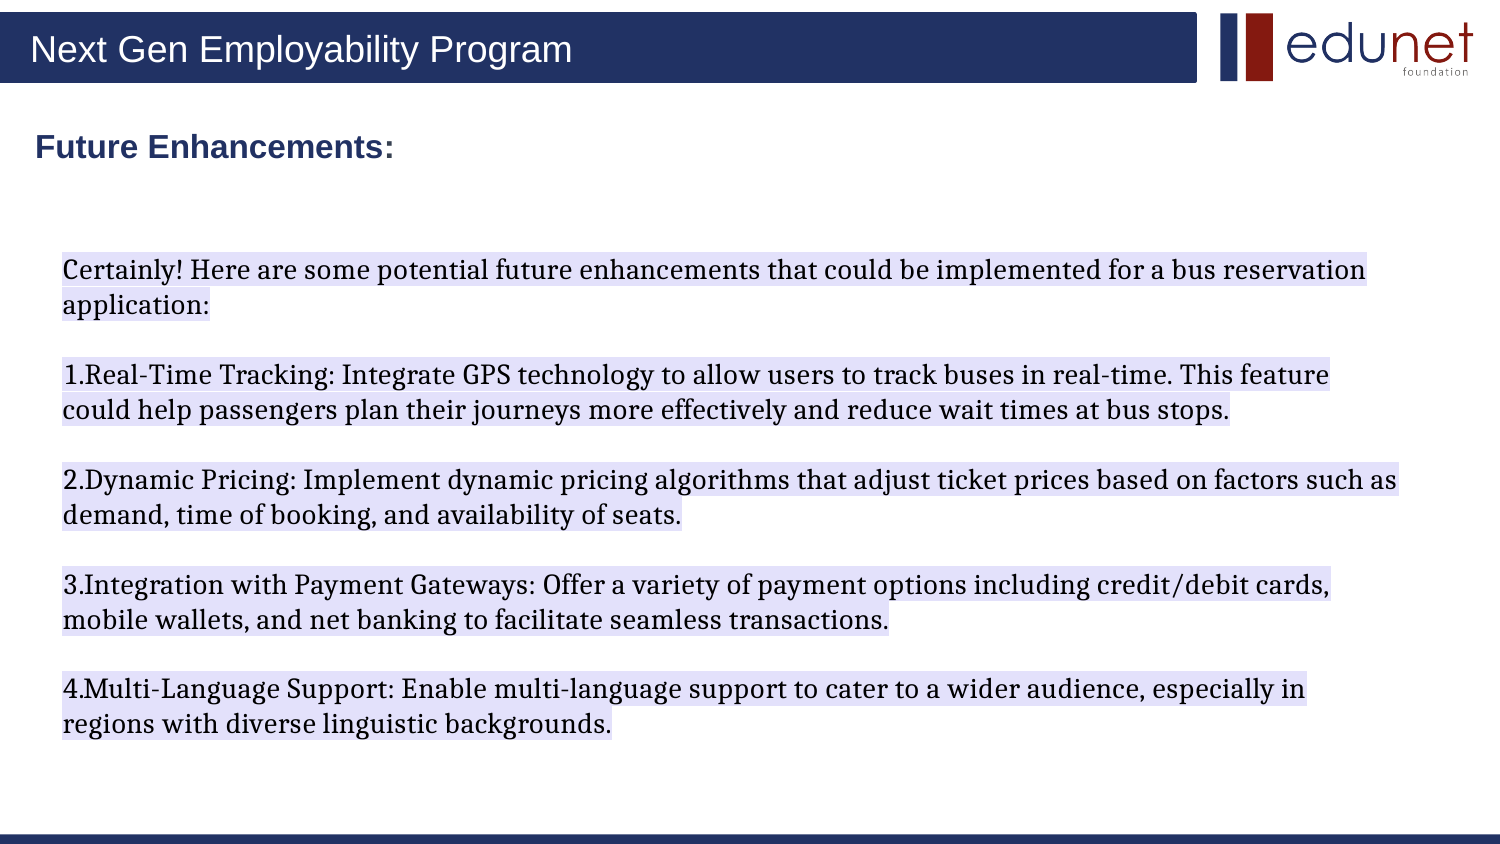

# Future Enhancements:
Certainly! Here are some potential future enhancements that could be implemented for a bus reservation application:

1.Real-Time Tracking: Integrate GPS technology to allow users to track buses in real-time. This feature could help passengers plan their journeys more effectively and reduce wait times at bus stops.

2.Dynamic Pricing: Implement dynamic pricing algorithms that adjust ticket prices based on factors such as demand, time of booking, and availability of seats.

3.Integration with Payment Gateways: Offer a variety of payment options including credit/debit cards, mobile wallets, and net banking to facilitate seamless transactions.

4.Multi-Language Support: Enable multi-language support to cater to a wider audience, especially in regions with diverse linguistic backgrounds.